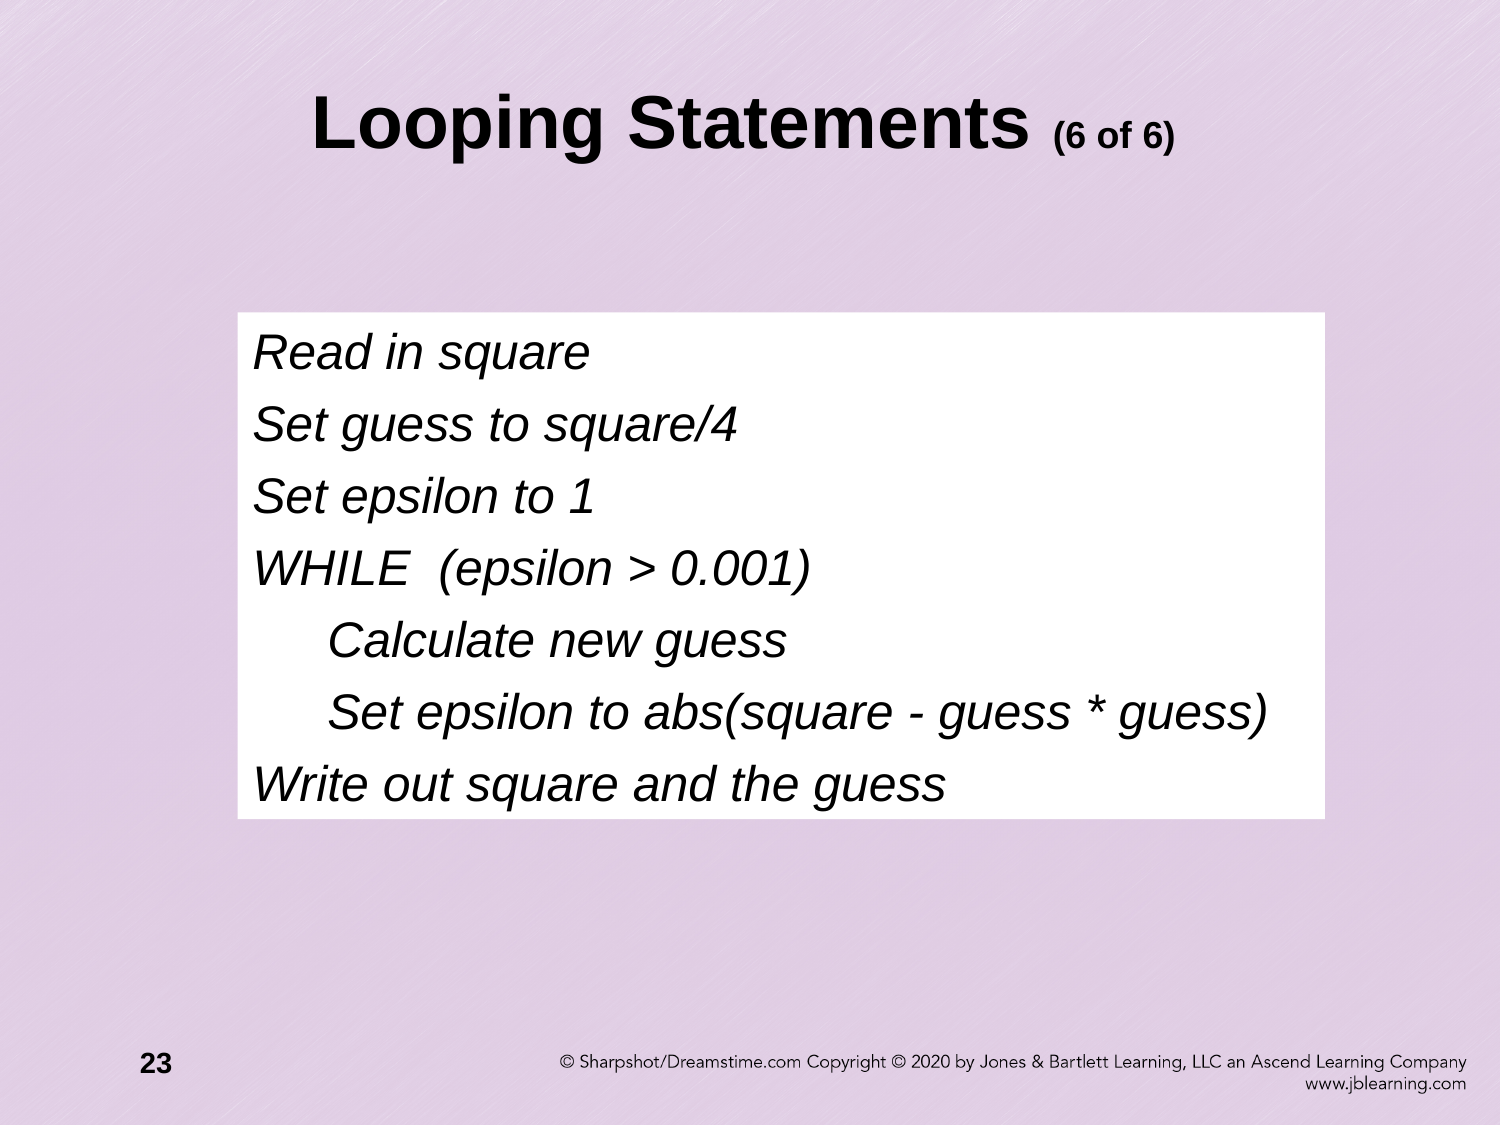

Looping Statements (6 of 6)
Read in square
Set guess to square/4
Set epsilon to 1
WHILE  (epsilon > 0.001)
	Calculate new guess
	Set epsilon to abs(square - guess * guess)
Write out square and the guess
23